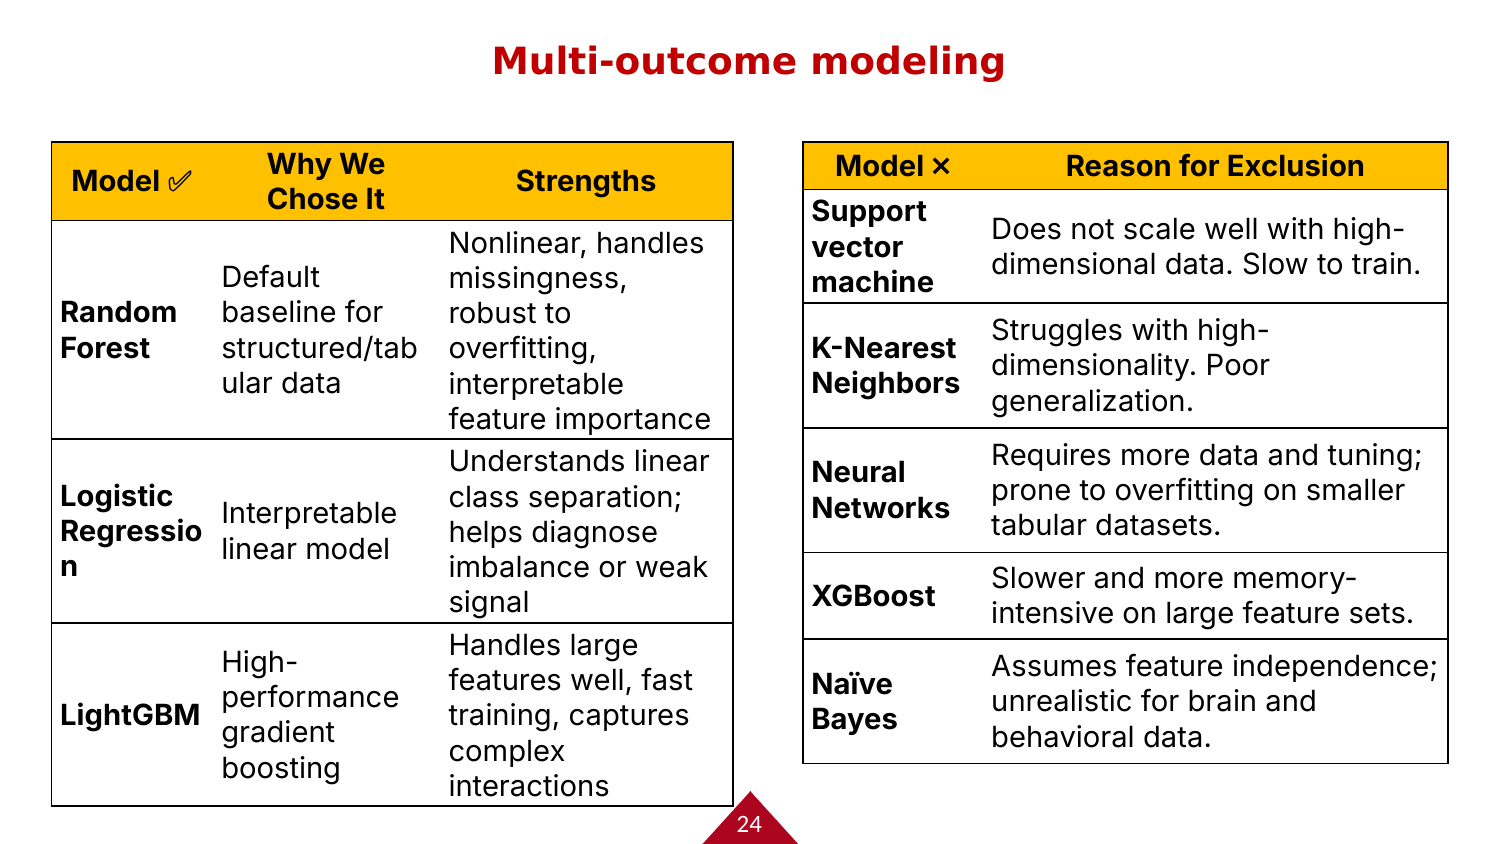

Multi-outcome modeling
| Model ❌ | Reason for Exclusion |
| --- | --- |
| Support vector machine | Does not scale well with high-dimensional data. Slow to train. |
| K-Nearest Neighbors | Struggles with high-dimensionality. Poor generalization. |
| Neural Networks | Requires more data and tuning; prone to overfitting on smaller tabular datasets. |
| XGBoost | Slower and more memory-intensive on large feature sets. |
| Naïve Bayes | Assumes feature independence; unrealistic for brain and behavioral data. |
| Model ✅ | Why We Chose It | Strengths |
| --- | --- | --- |
| Random Forest | Default baseline for structured/tabular data | Nonlinear, handles missingness, robust to overfitting, interpretable feature importance |
| Logistic Regression | Interpretable linear model | Understands linear class separation; helps diagnose imbalance or weak signal |
| LightGBM | High-performance gradient boosting | Handles large features well, fast training, captures complex interactions |
24